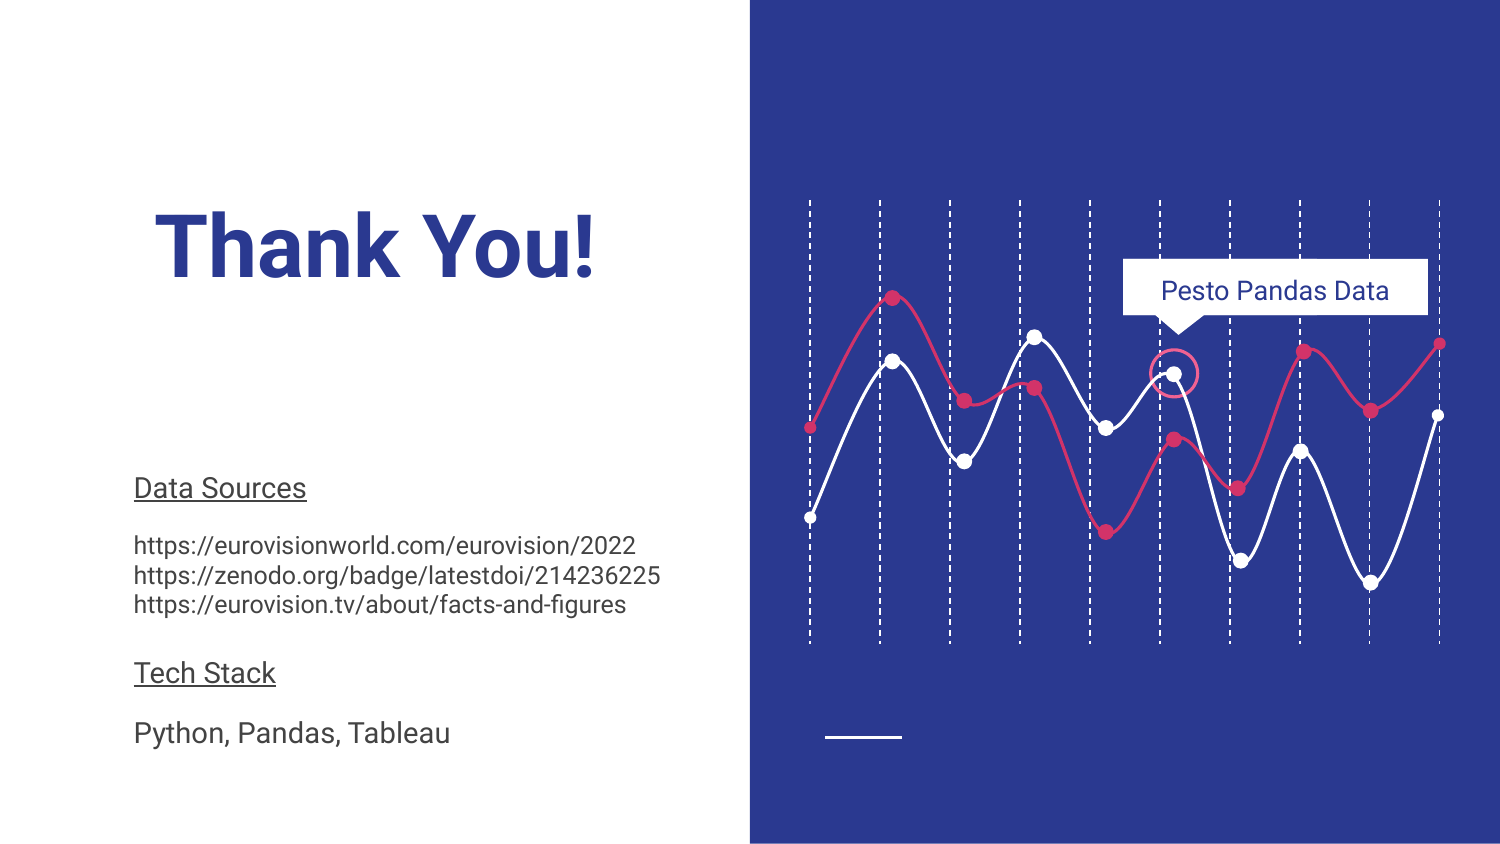

# Thank You!

Pesto Pandas Data

Data Sources
https://eurovisionworld.com/eurovision/2022
https://zenodo.org/badge/latestdoi/214236225
https://eurovision.tv/about/facts-and-figures

Tech Stack
Python, Pandas, Tableau